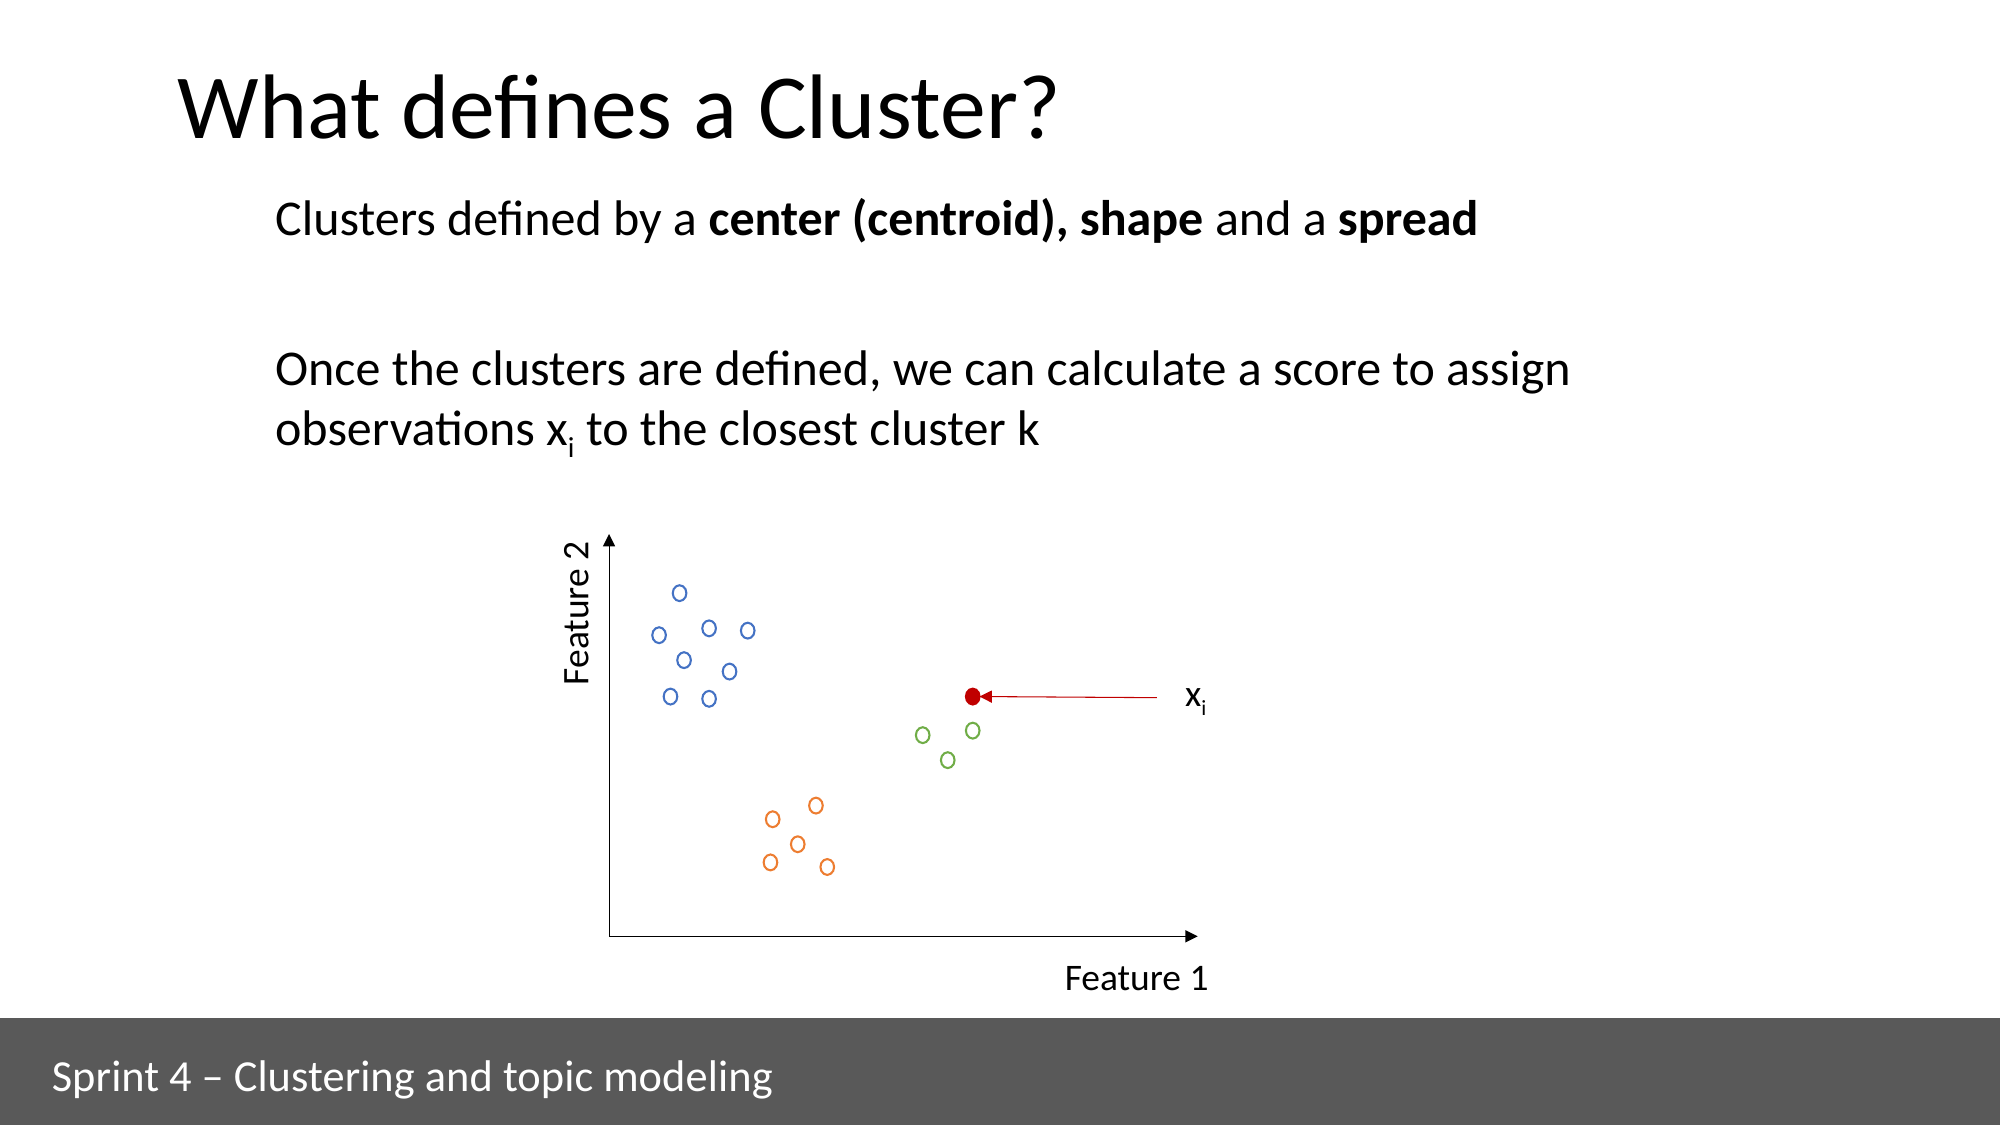

# What defines a Cluster?
Clusters defined by a center (centroid), shape and a spread

Once the clusters are defined, we can calculate a score to assign observations xi to the closest cluster k
Feature 2

Feature 1
xi

Sprint 4 – Clustering and topic modeling